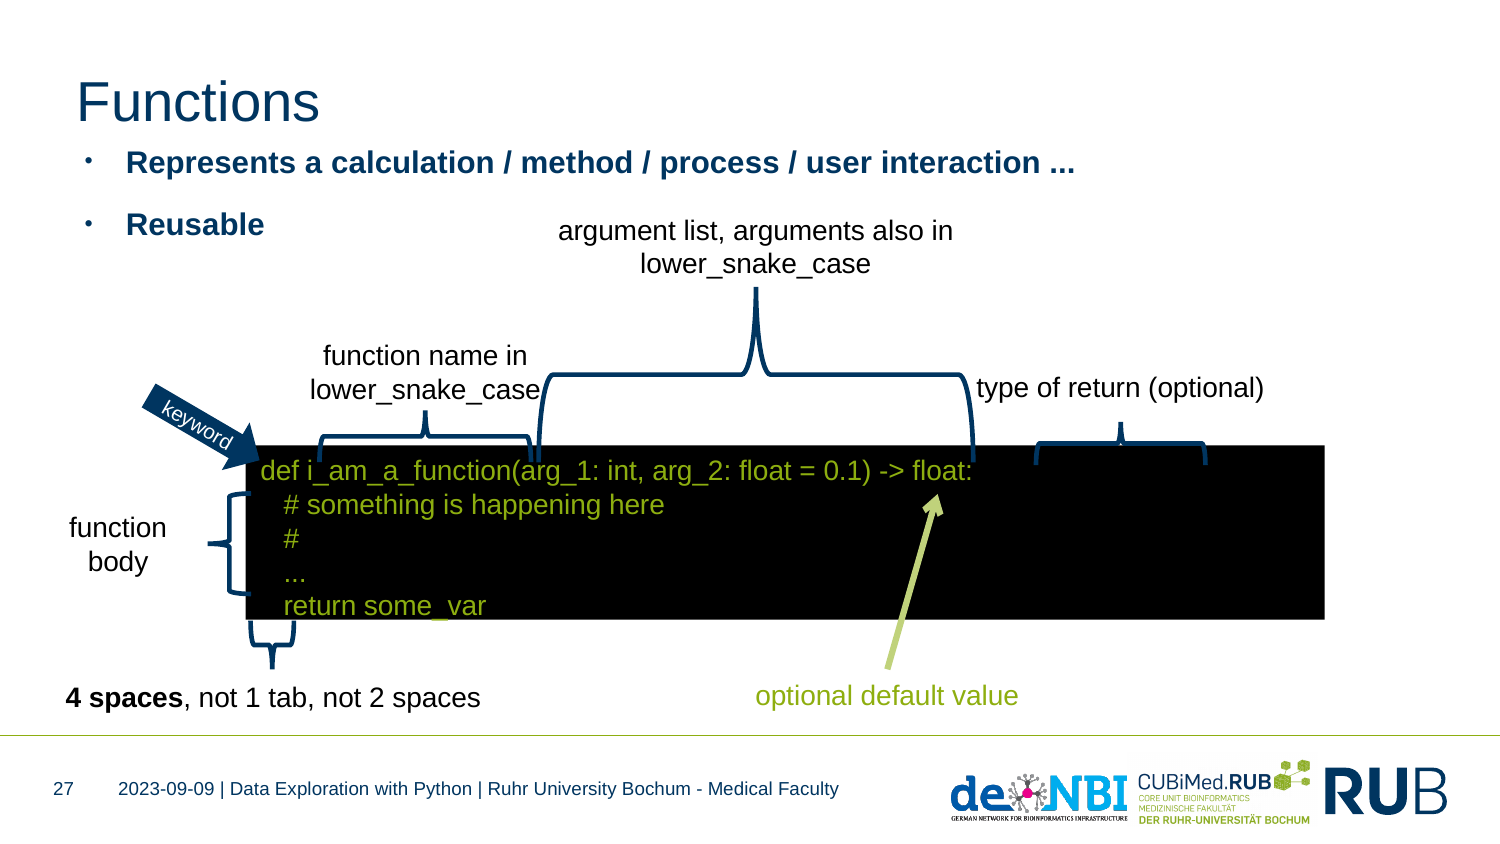

# Functions
Represents a calculation / method / process / user interaction ...
Reusable

argument list, arguments also in lower_snake_case
function name in lower_snake_case

type of return (optional)
keyword
def i_am_a_function(arg_1: int, arg_2: float = 0.1) -> float:
   # something is happening here
   #
   ...
   return some_var

function body
optional default value

4 spaces, not 1 tab, not 2 spaces
27
2023-09-09 | Data Exploration with Python | Ruhr University Bochum - Medical Faculty